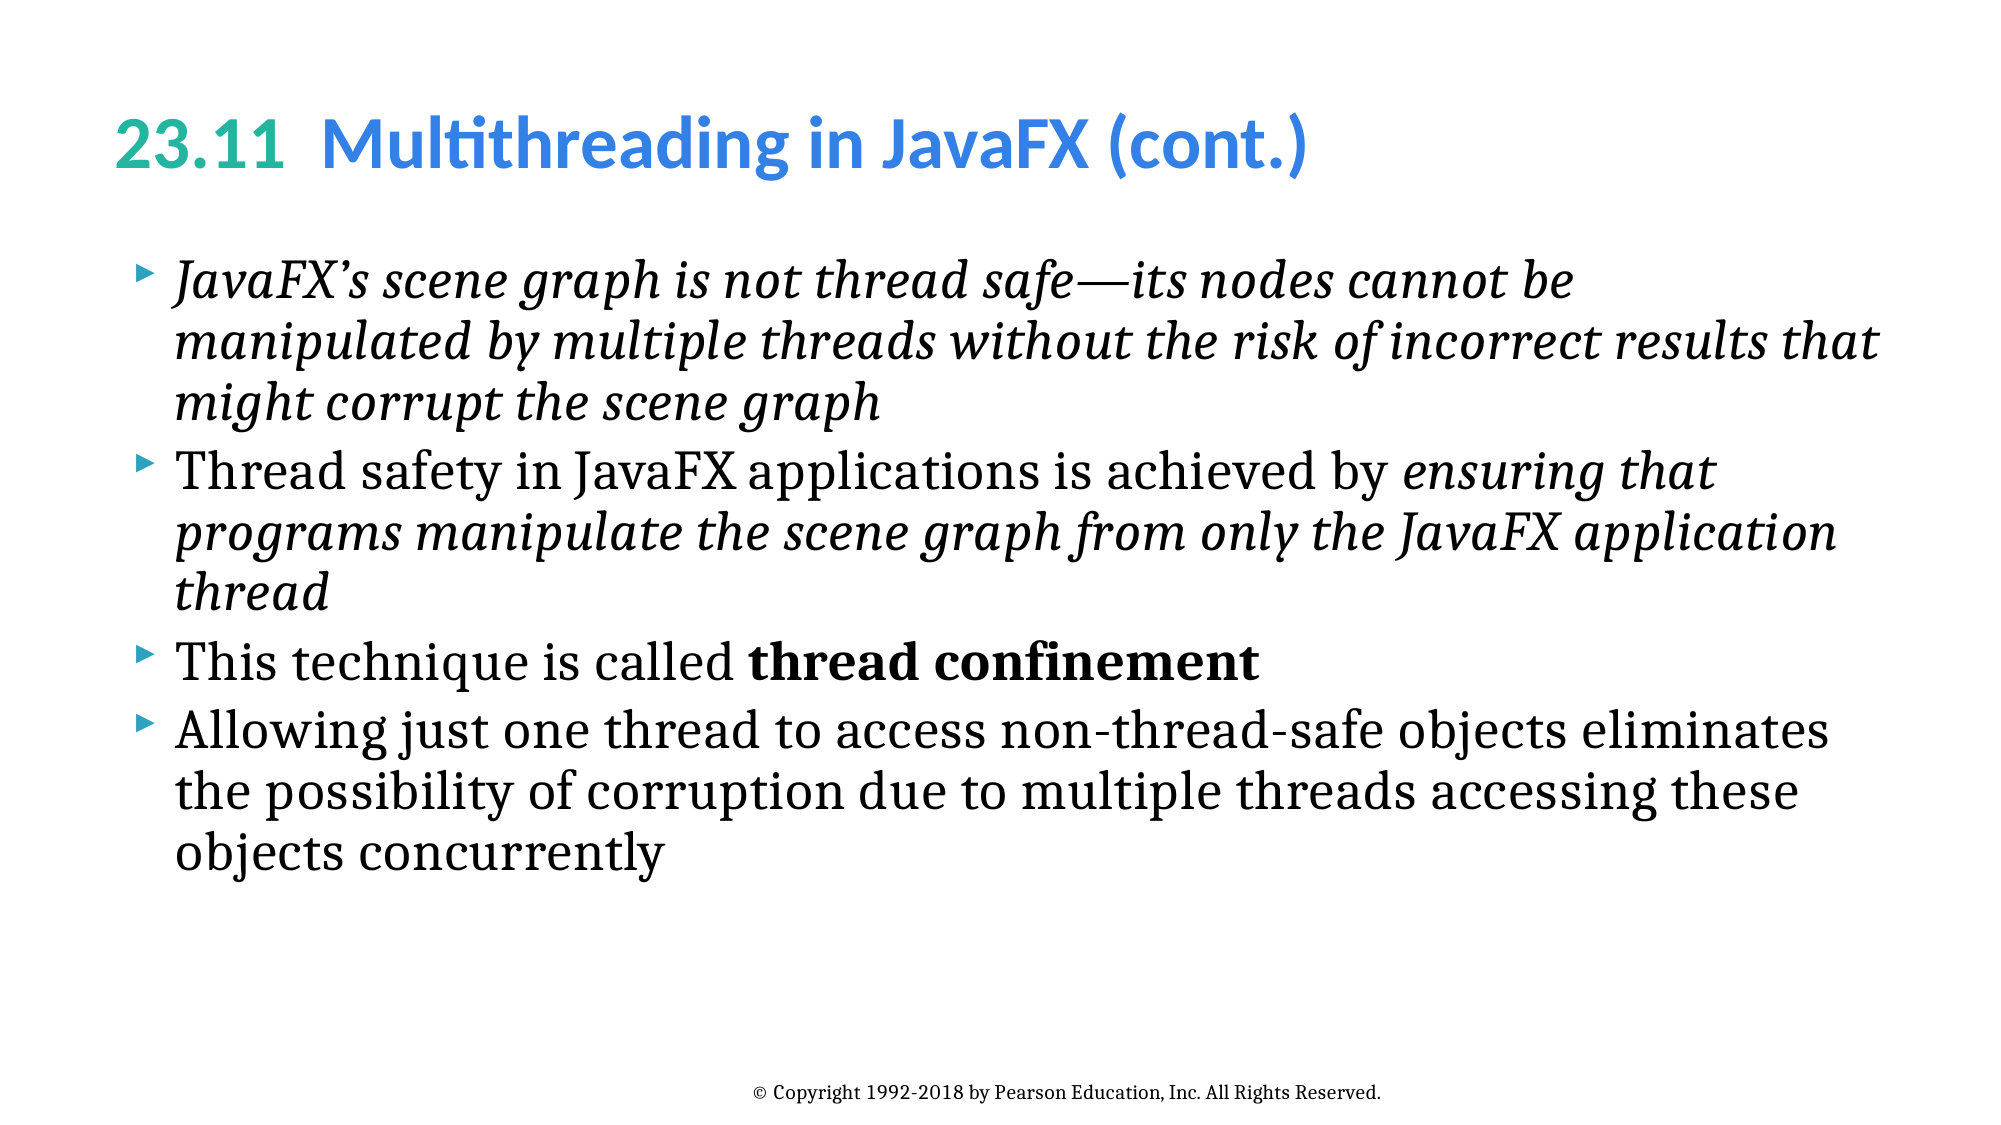

# 23.11  Multithreading in JavaFX (cont.)
JavaFX’s scene graph is not thread safe—its nodes cannot be manipulated by multiple threads without the risk of incorrect results that might corrupt the scene graph
Thread safety in JavaFX applications is achieved by ensuring that programs manipulate the scene graph from only the JavaFX application thread
This technique is called thread confinement
Allowing just one thread to access non-thread-safe objects eliminates the possibility of corruption due to multiple threads accessing these objects concurrently

© Copyright 1992-2018 by Pearson Education, Inc. All Rights Reserved.